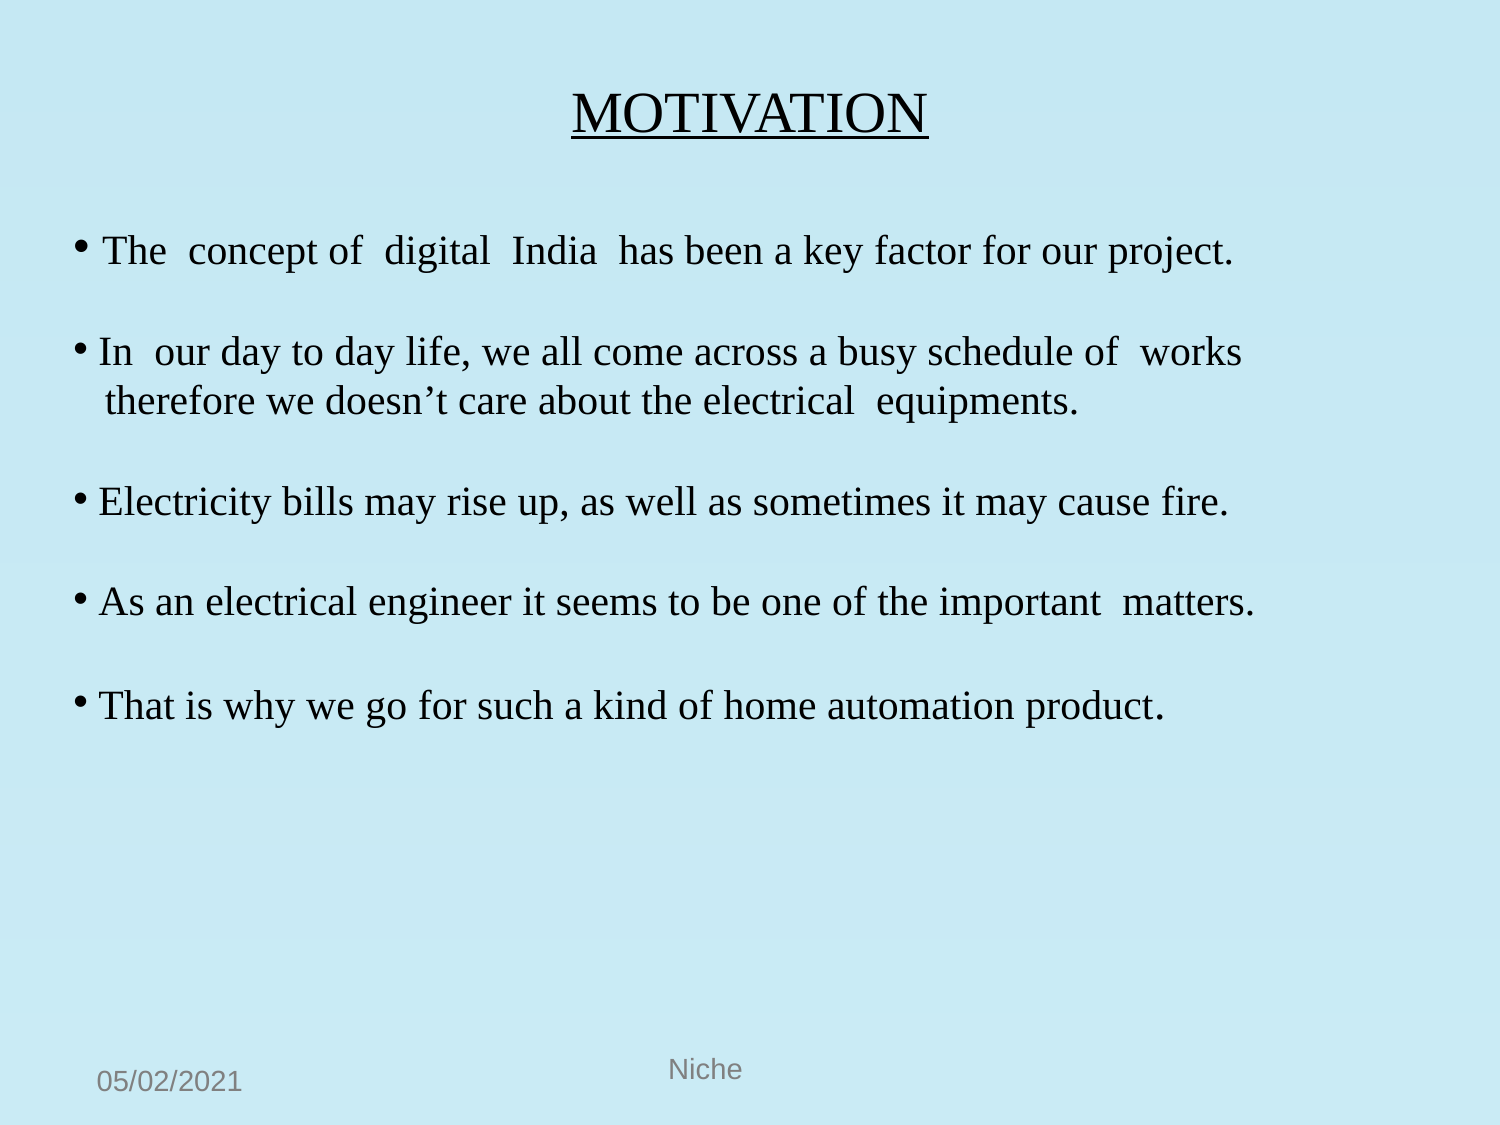

MOTIVATION
 The  concept of  digital  India  has been a key factor for our project.

 In  our day to day life, we all come across a busy schedule of  works
   therefore we doesn’t care about the electrical  equipments.

 Electricity bills may rise up, as well as sometimes it may cause fire.

 As an electrical engineer it seems to be one of the important  matters.

 That is why we go for such a kind of home automation product.
5
Niche
05/02/2021